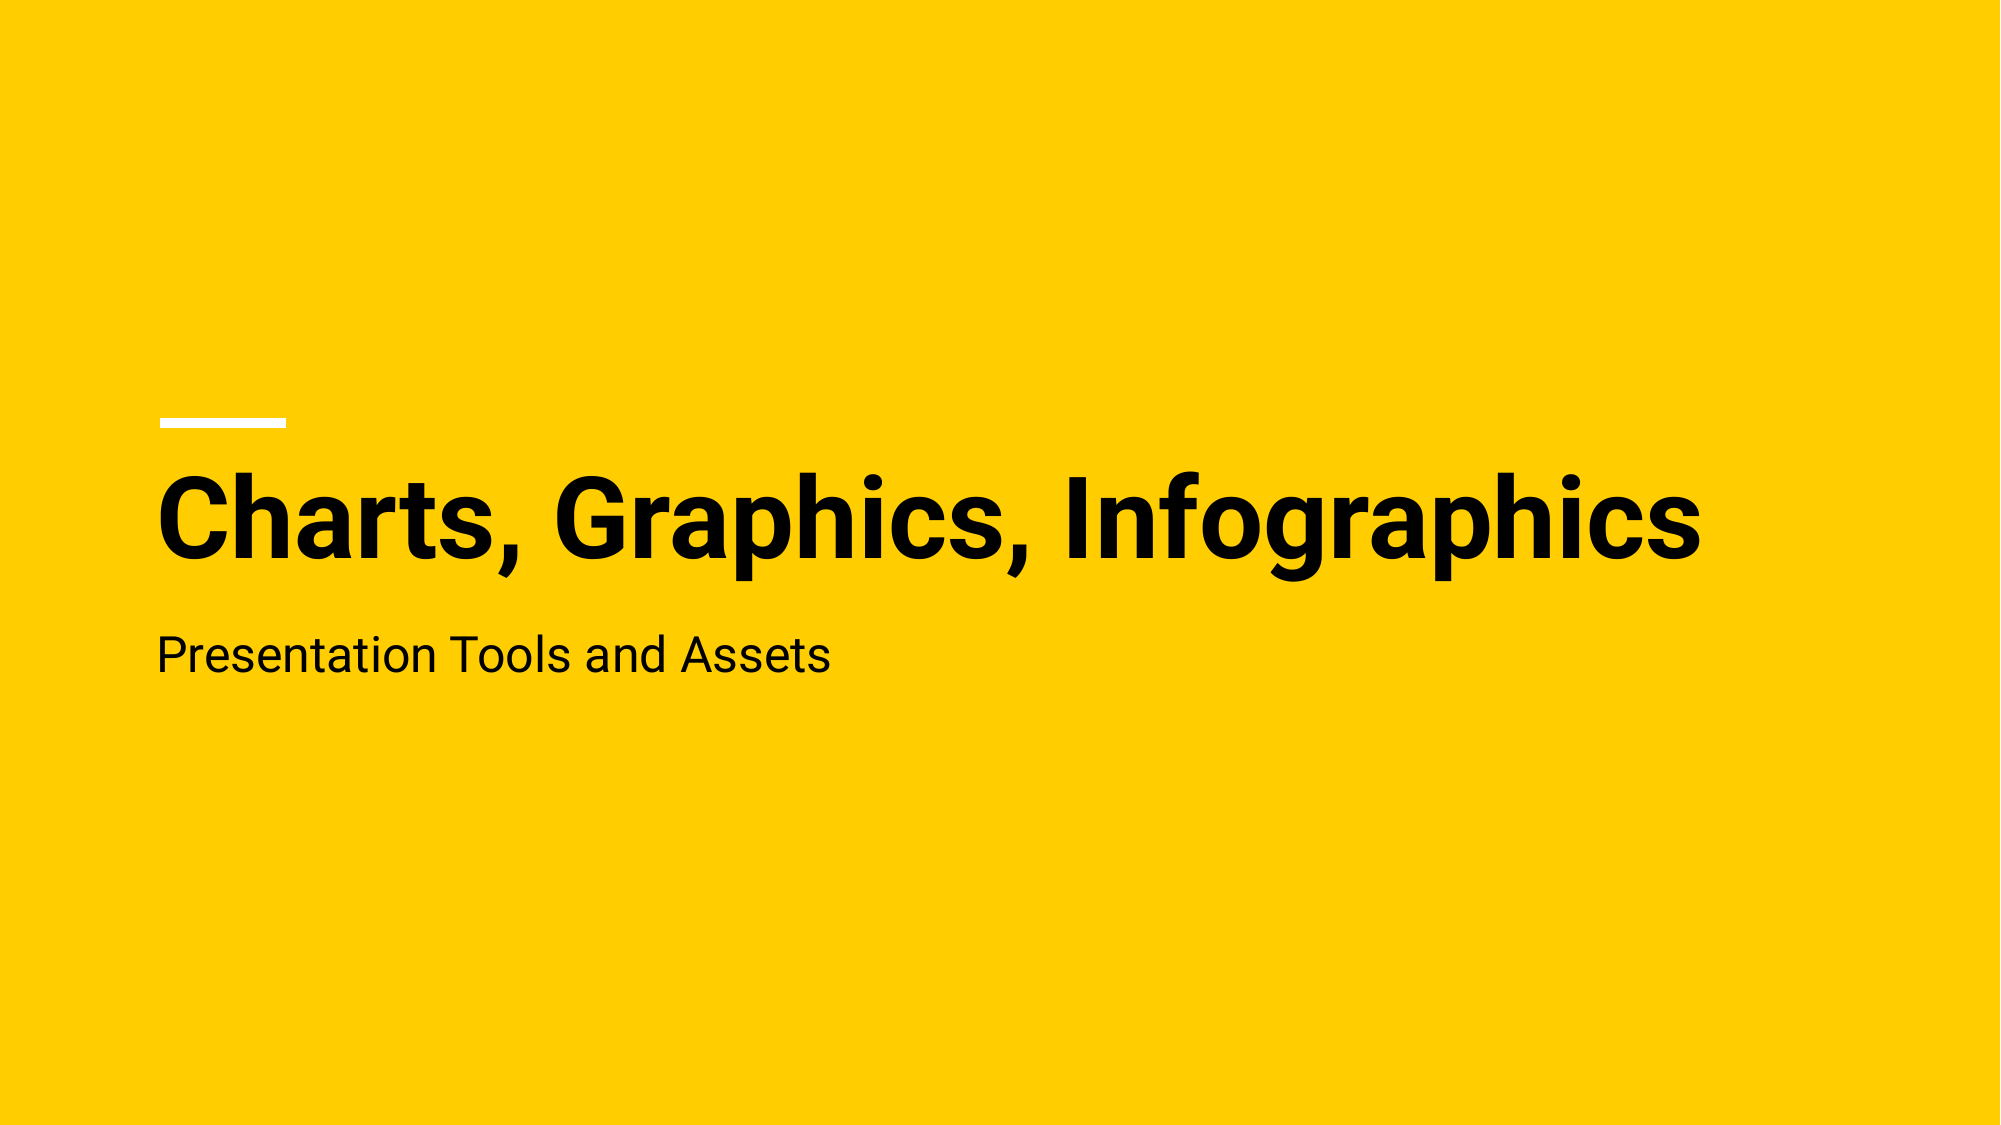

# Charts, Graphics, Infographics
Presentation Tools and Assets